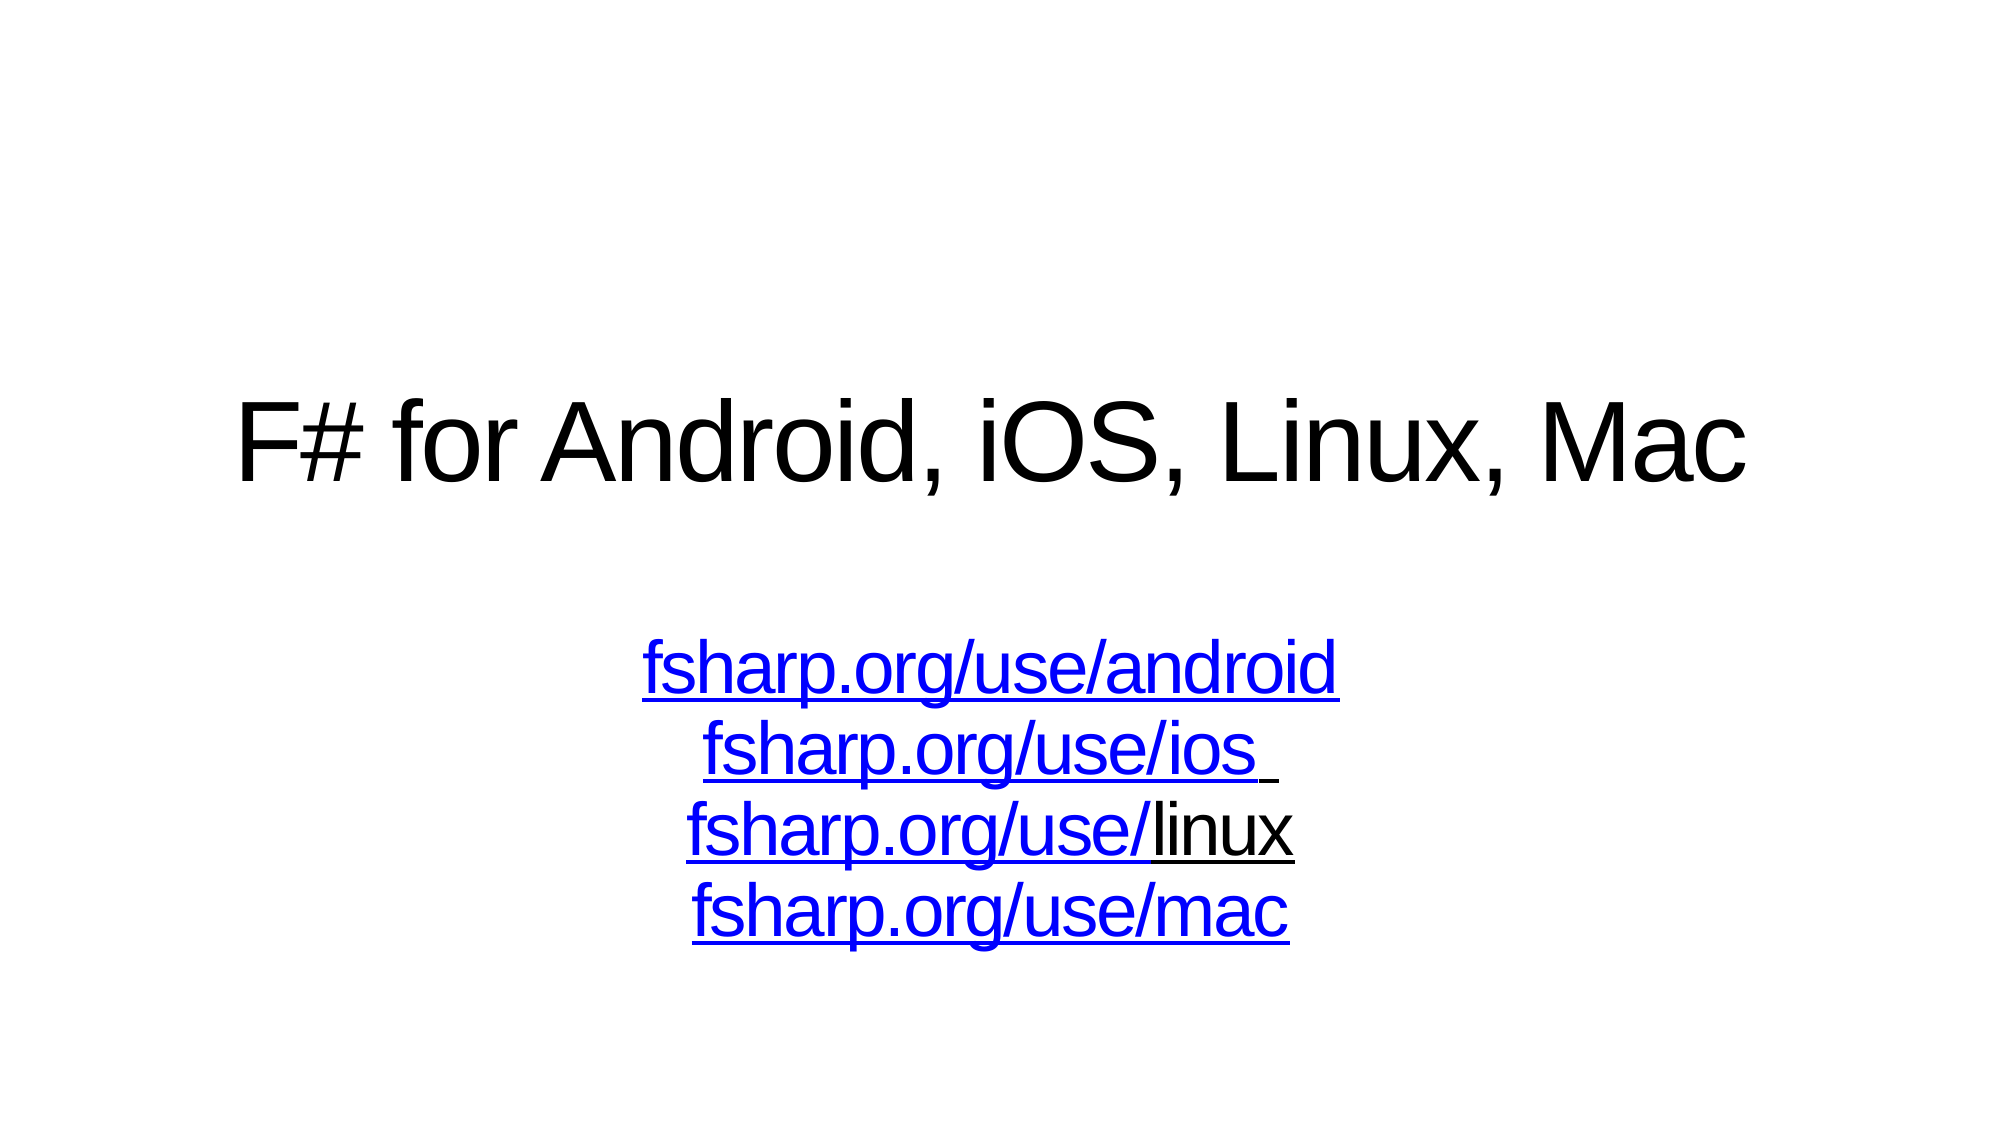

# F# for Android, iOS, Linux, Mac fsharp.org/use/android fsharp.org/use/ios fsharp.org/use/linux fsharp.org/use/mac